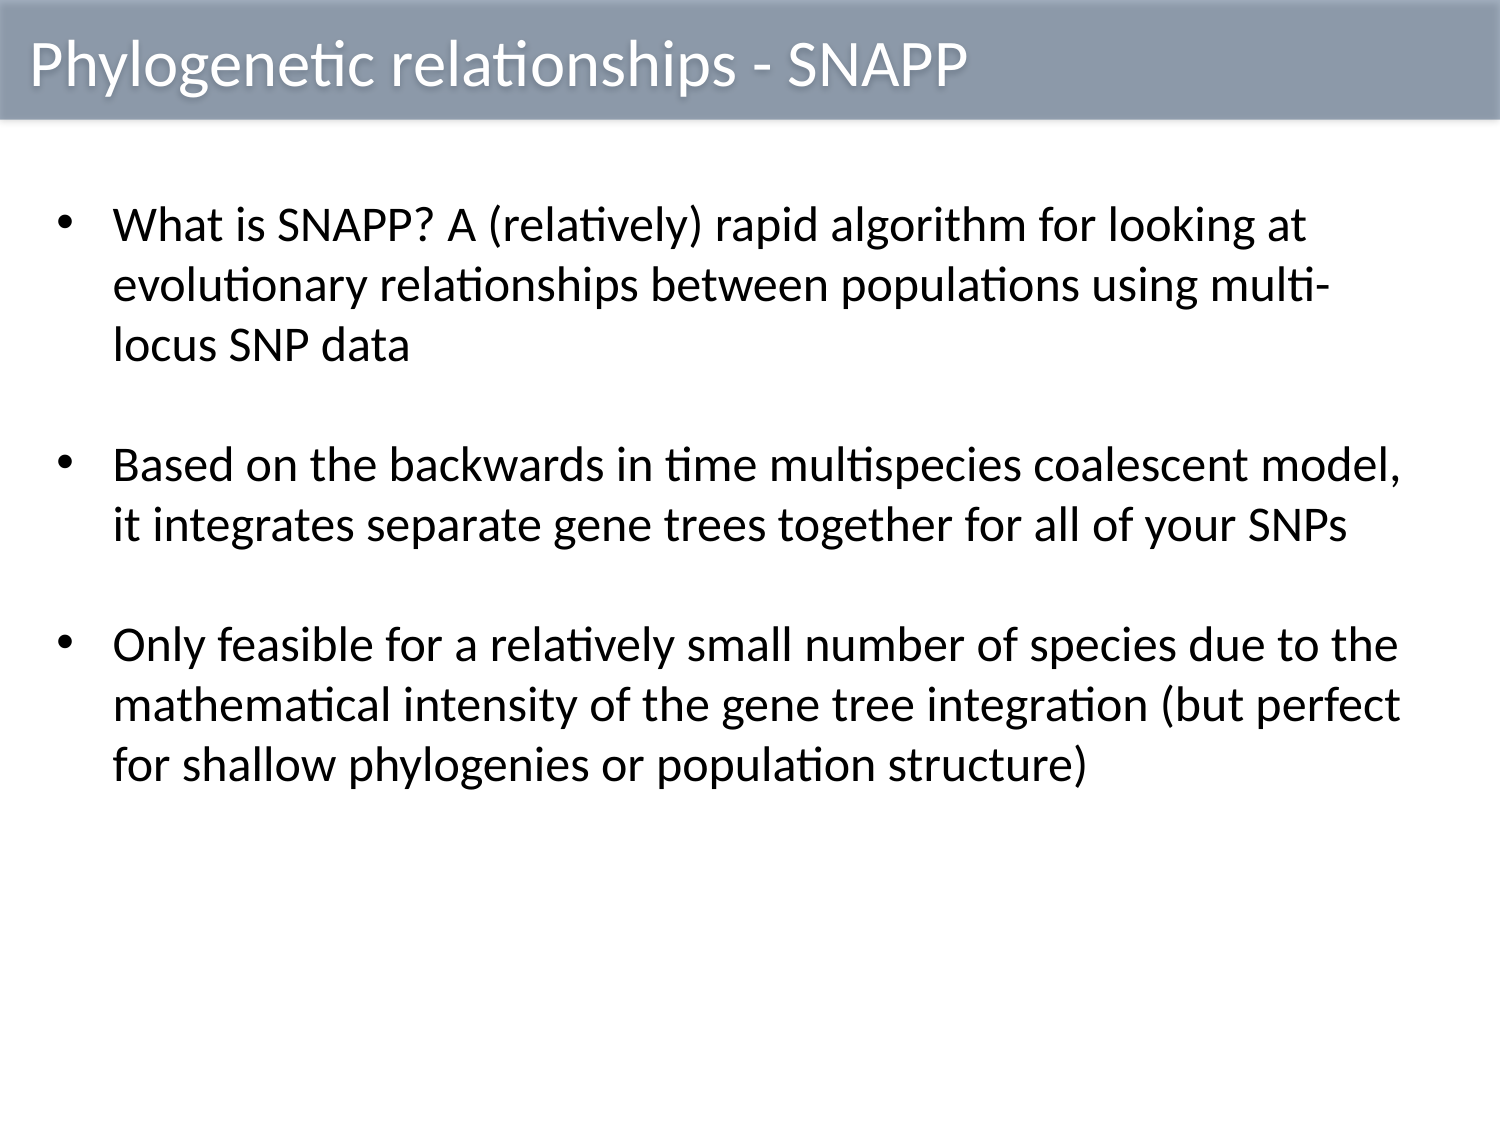

Phylogenetic relationships - SNAPP
What is SNAPP? A (relatively) rapid algorithm for looking at evolutionary relationships between populations using multi-locus SNP data

Based on the backwards in time multispecies coalescent model, it integrates separate gene trees together for all of your SNPs

Only feasible for a relatively small number of species due to the mathematical intensity of the gene tree integration (but perfect for shallow phylogenies or population structure)